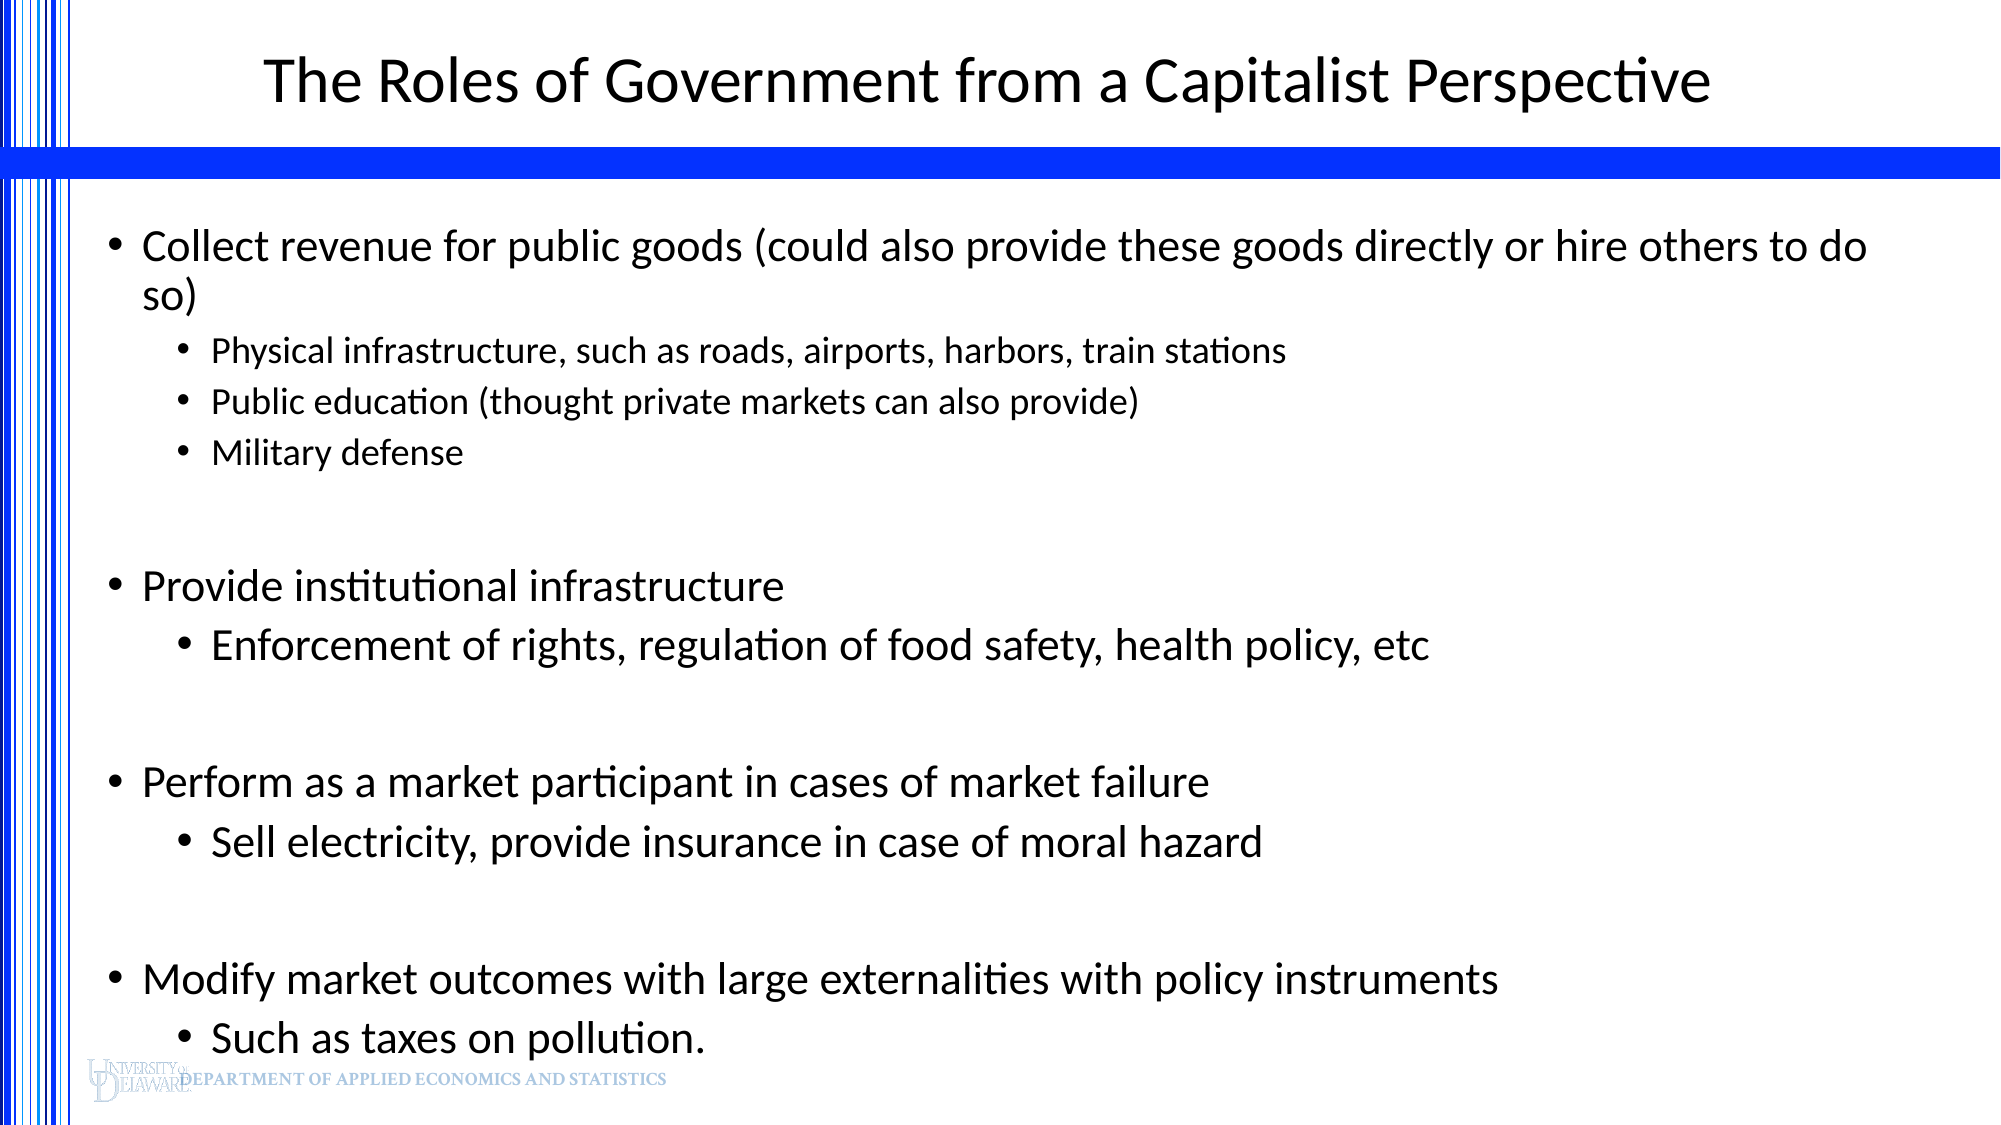

# The Roles of Government from a Capitalist Perspective
Collect revenue for public goods (could also provide these goods directly or hire others to do so)
Physical infrastructure, such as roads, airports, harbors, train stations
Public education (thought private markets can also provide)
Military defense

Provide institutional infrastructure
Enforcement of rights, regulation of food safety, health policy, etc

Perform as a market participant in cases of market failure
Sell electricity, provide insurance in case of moral hazard

Modify market outcomes with large externalities with policy instruments
Such as taxes on pollution.